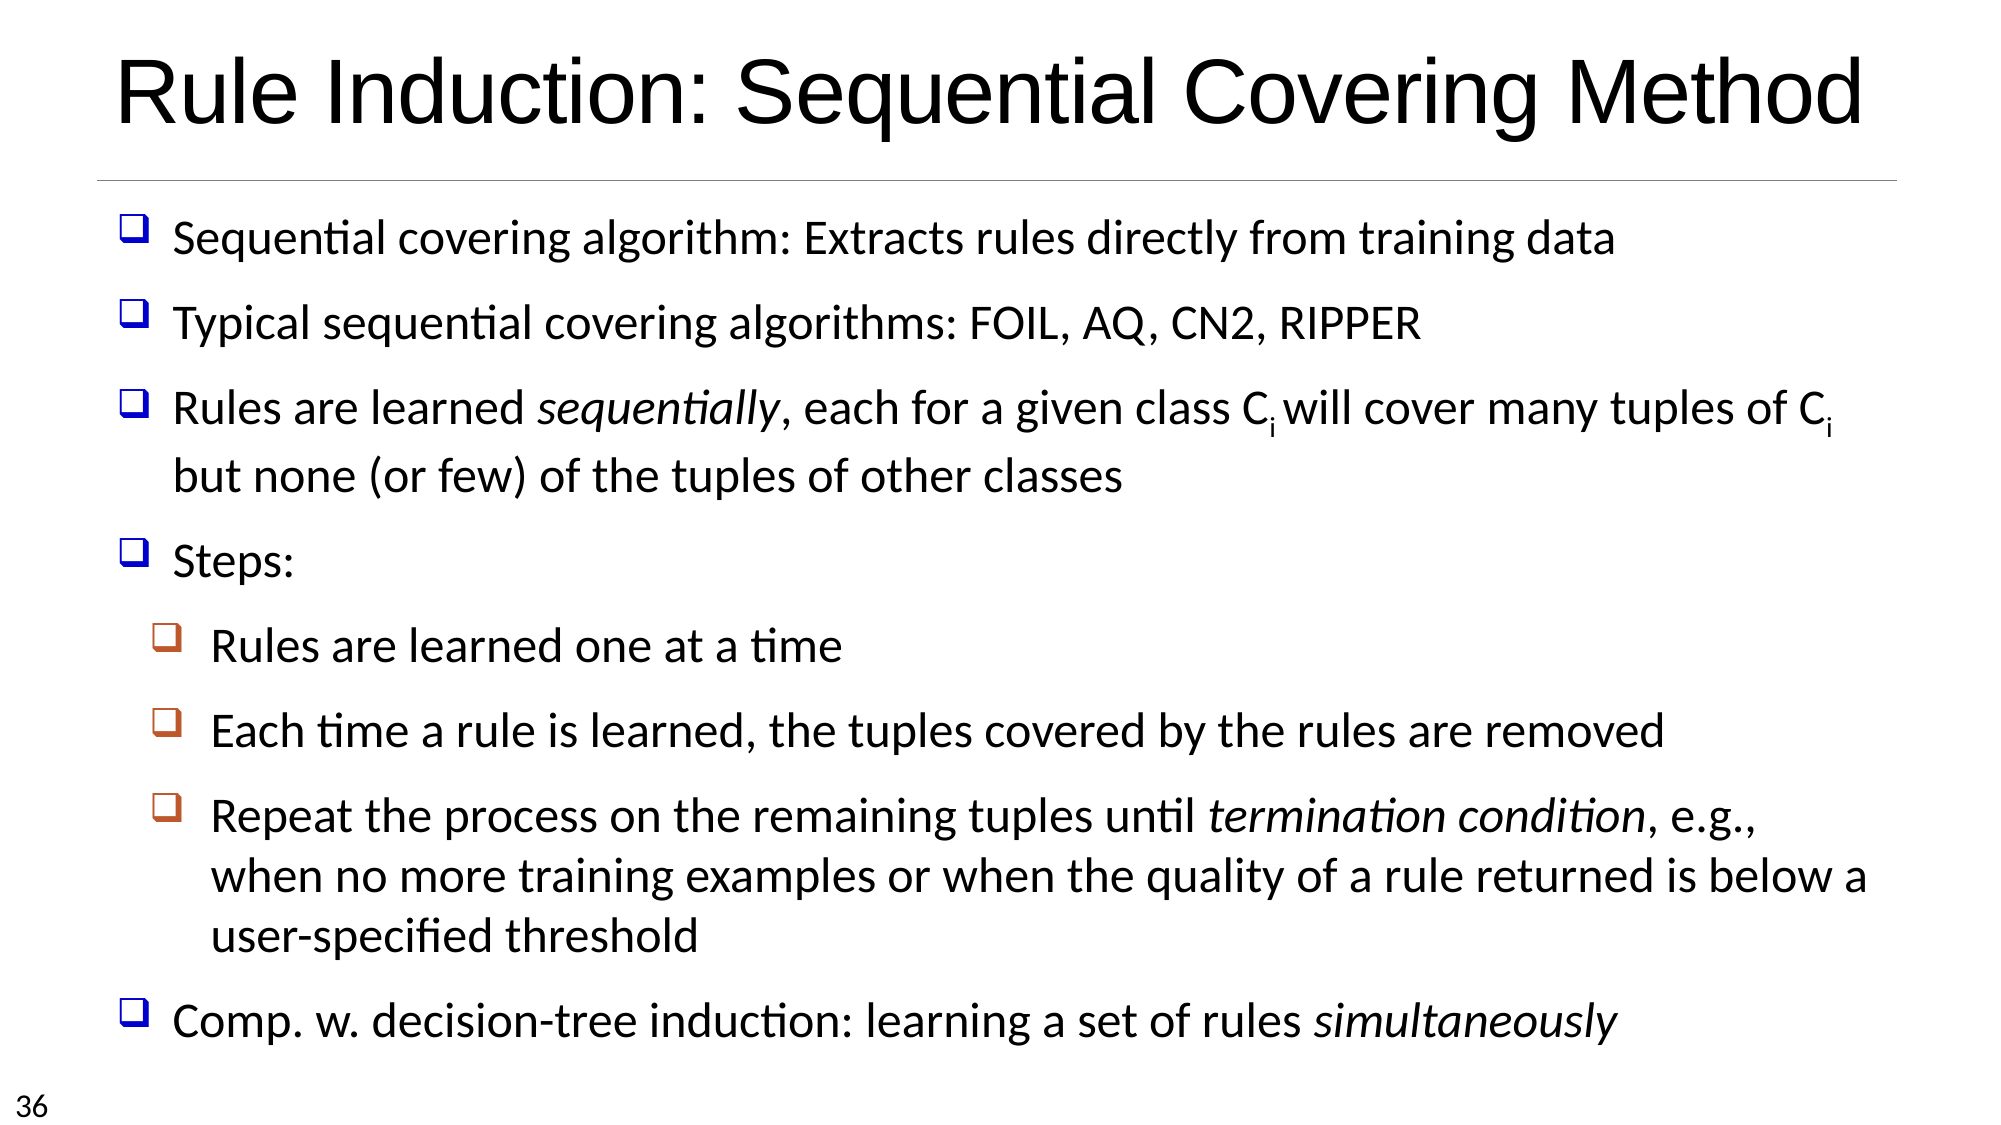

# Rule Induction: Sequential Covering Method
Sequential covering algorithm: Extracts rules directly from training data
Typical sequential covering algorithms: FOIL, AQ, CN2, RIPPER
Rules are learned sequentially, each for a given class Ci will cover many tuples of Ci but none (or few) of the tuples of other classes
Steps:
Rules are learned one at a time
Each time a rule is learned, the tuples covered by the rules are removed
Repeat the process on the remaining tuples until termination condition, e.g., when no more training examples or when the quality of a rule returned is below a user-specified threshold
Comp. w. decision-tree induction: learning a set of rules simultaneously